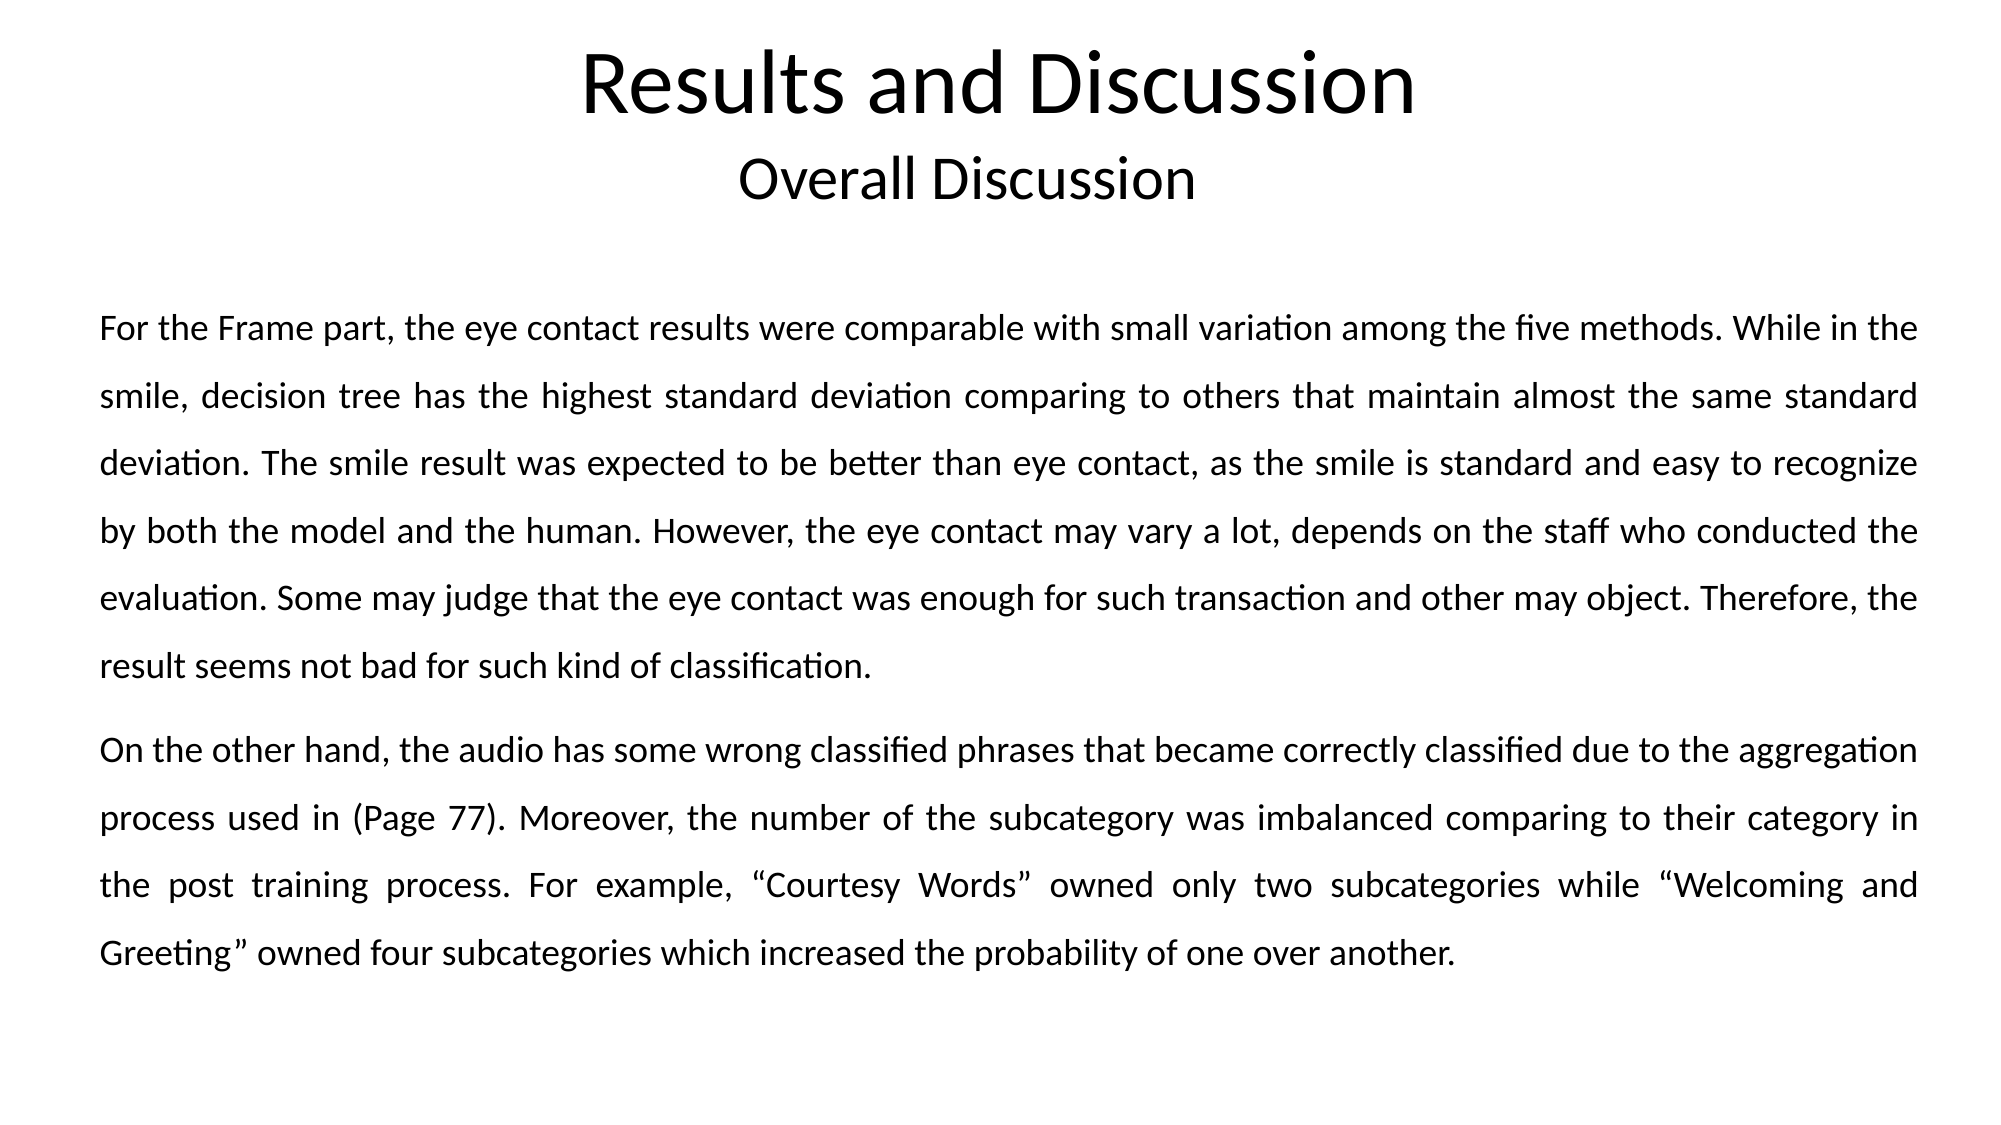

Results and Discussion
Overall Discussion
For the Frame part, the eye contact results were comparable with small variation among the five methods. While in the smile, decision tree has the highest standard deviation comparing to others that maintain almost the same standard deviation. The smile result was expected to be better than eye contact, as the smile is standard and easy to recognize by both the model and the human. However, the eye contact may vary a lot, depends on the staff who conducted the evaluation. Some may judge that the eye contact was enough for such transaction and other may object. Therefore, the result seems not bad for such kind of classification.
On the other hand, the audio has some wrong classified phrases that became correctly classified due to the aggregation process used in (Page 77). Moreover, the number of the subcategory was imbalanced comparing to their category in the post training process. For example, “Courtesy Words” owned only two subcategories while “Welcoming and Greeting” owned four subcategories which increased the probability of one over another.